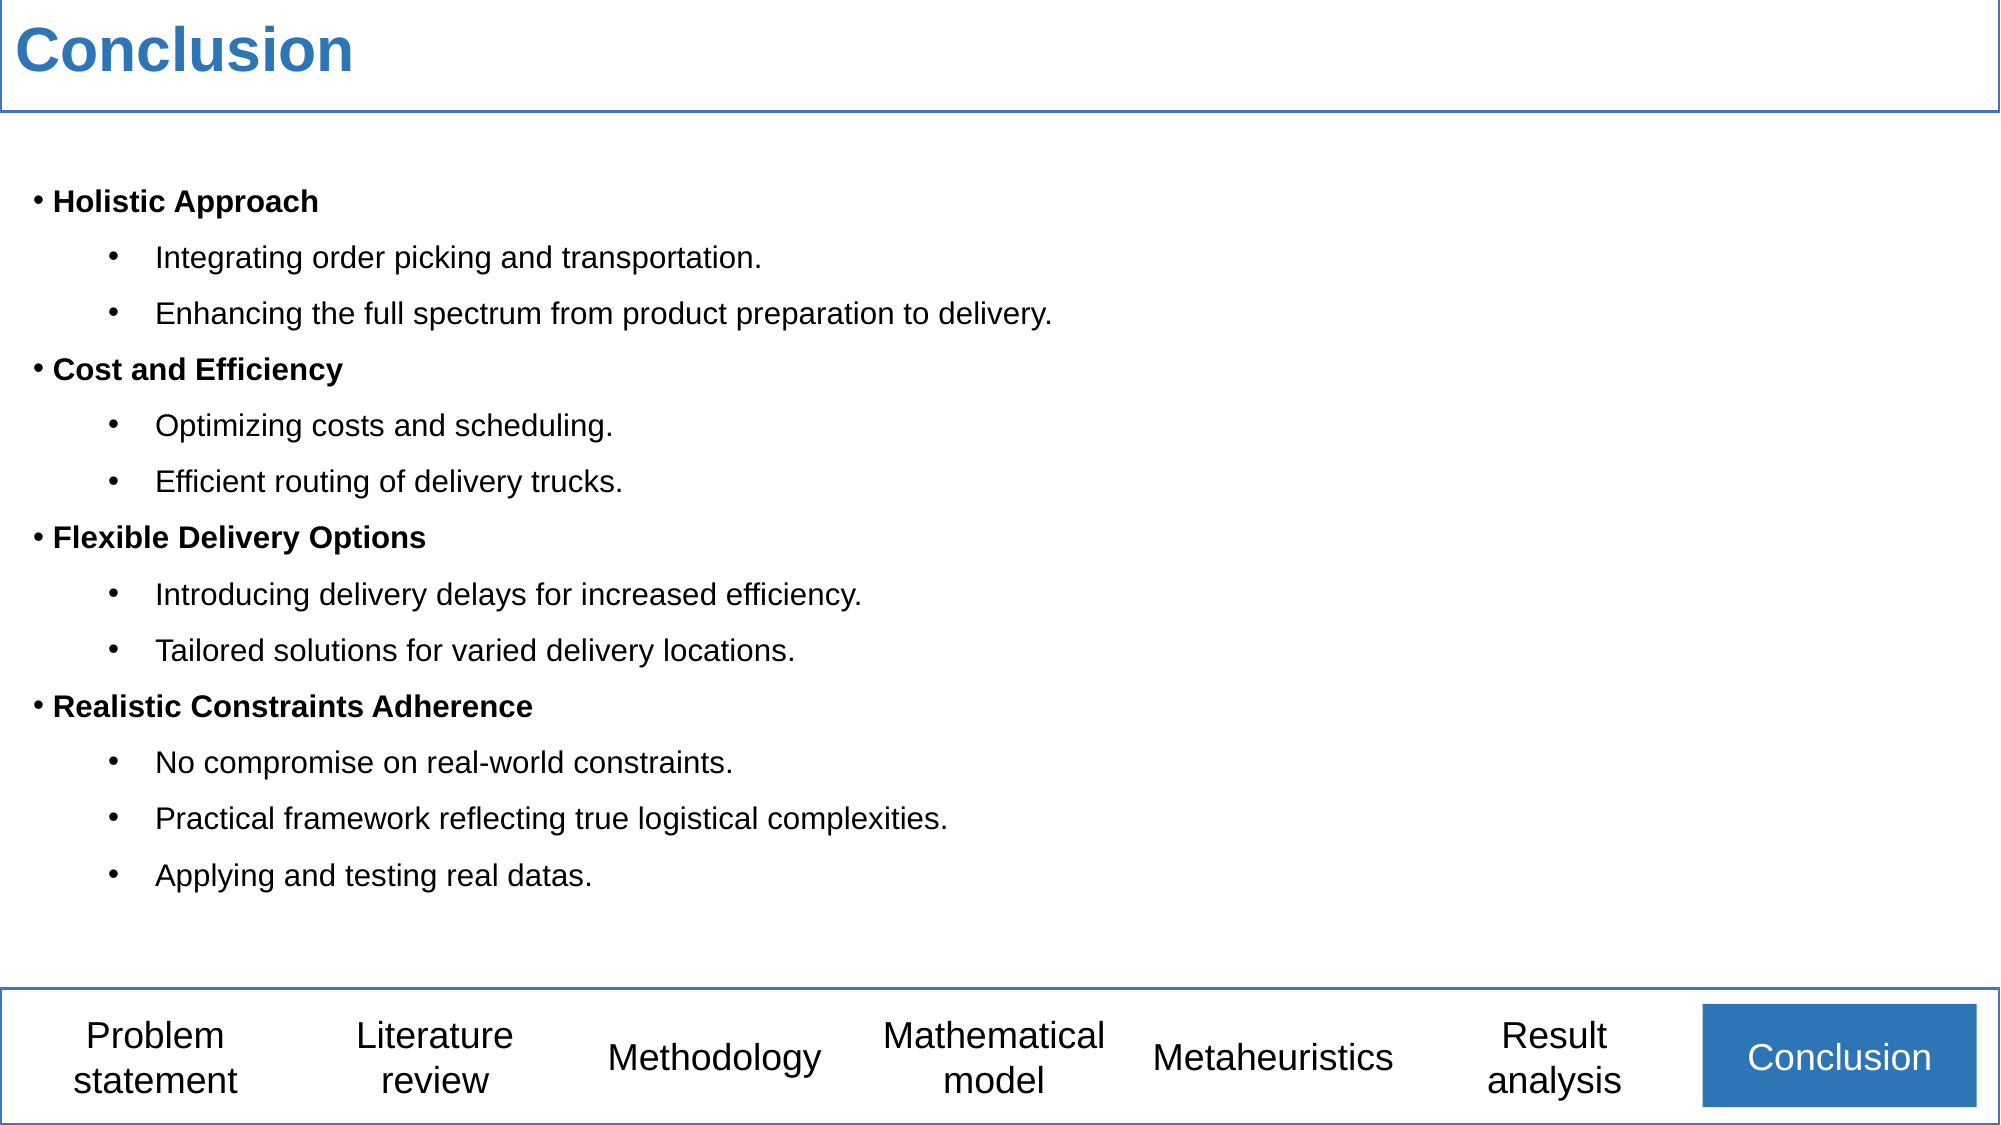

# Conclusion
 Holistic Approach
Integrating order picking and transportation.
Enhancing the full spectrum from product preparation to delivery.
 Cost and Efficiency
Optimizing costs and scheduling.
Efficient routing of delivery trucks.
 Flexible Delivery Options
Introducing delivery delays for increased efficiency.
Tailored solutions for varied delivery locations.
 Realistic Constraints Adherence
No compromise on real-world constraints.
Practical framework reflecting true logistical complexities.
Applying and testing real datas.

Conclusion
Result analysis
Metaheuristics
Mathematical model
Literature review
Methodology
Problem statement